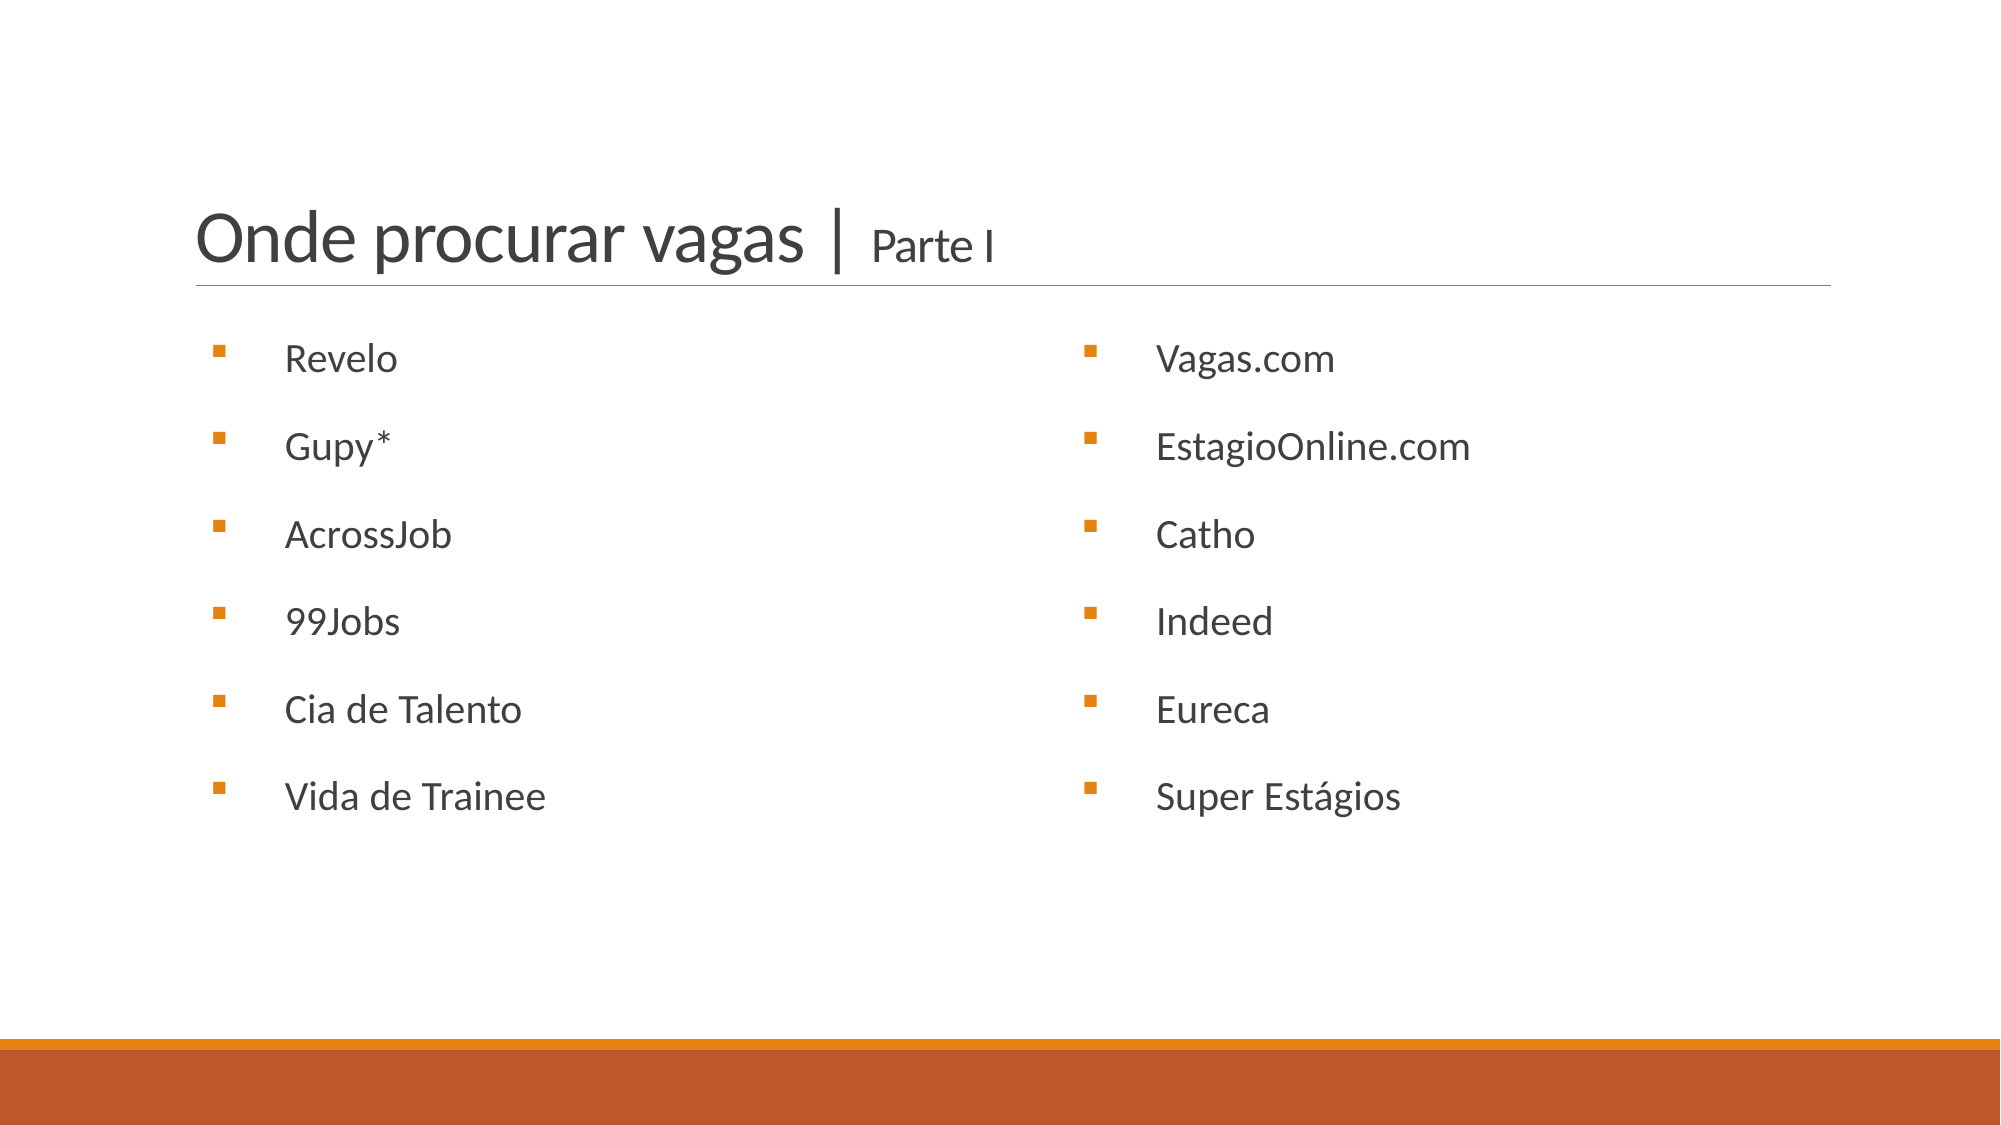

# Onde procurar vagas | Parte I
Revelo
Gupy*
AcrossJob
99Jobs
Cia de Talento
Vida de Trainee

Vagas.com
EstagioOnline.com
Catho
Indeed
Eureca
Super Estágios